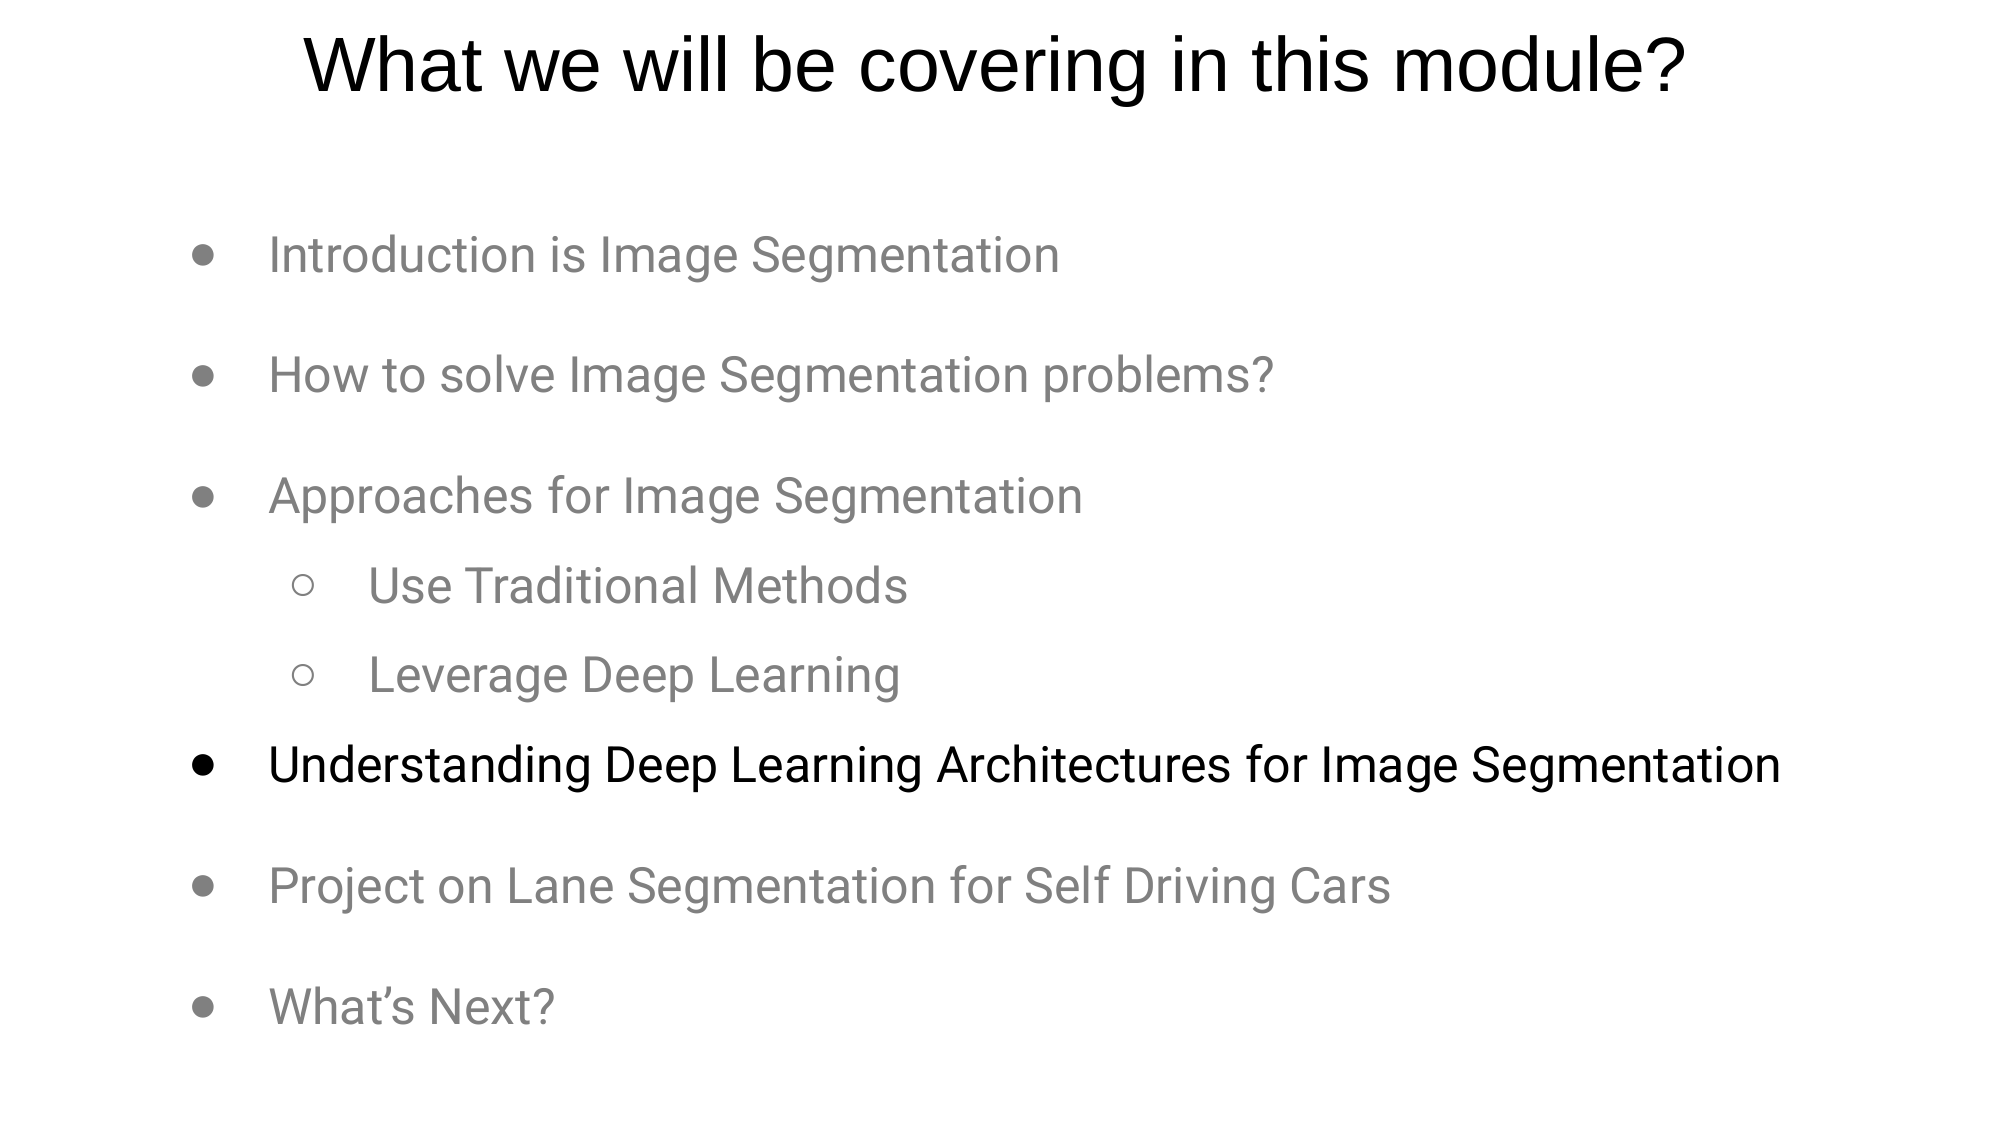

# What we will be covering in this module?

Introduction is Image Segmentation

How to solve Image Segmentation problems?

Approaches for Image Segmentation
Use Traditional Methods
Leverage Deep Learning
Understanding Deep Learning Architectures for Image Segmentation

Project on Lane Segmentation for Self Driving Cars

What’s Next?